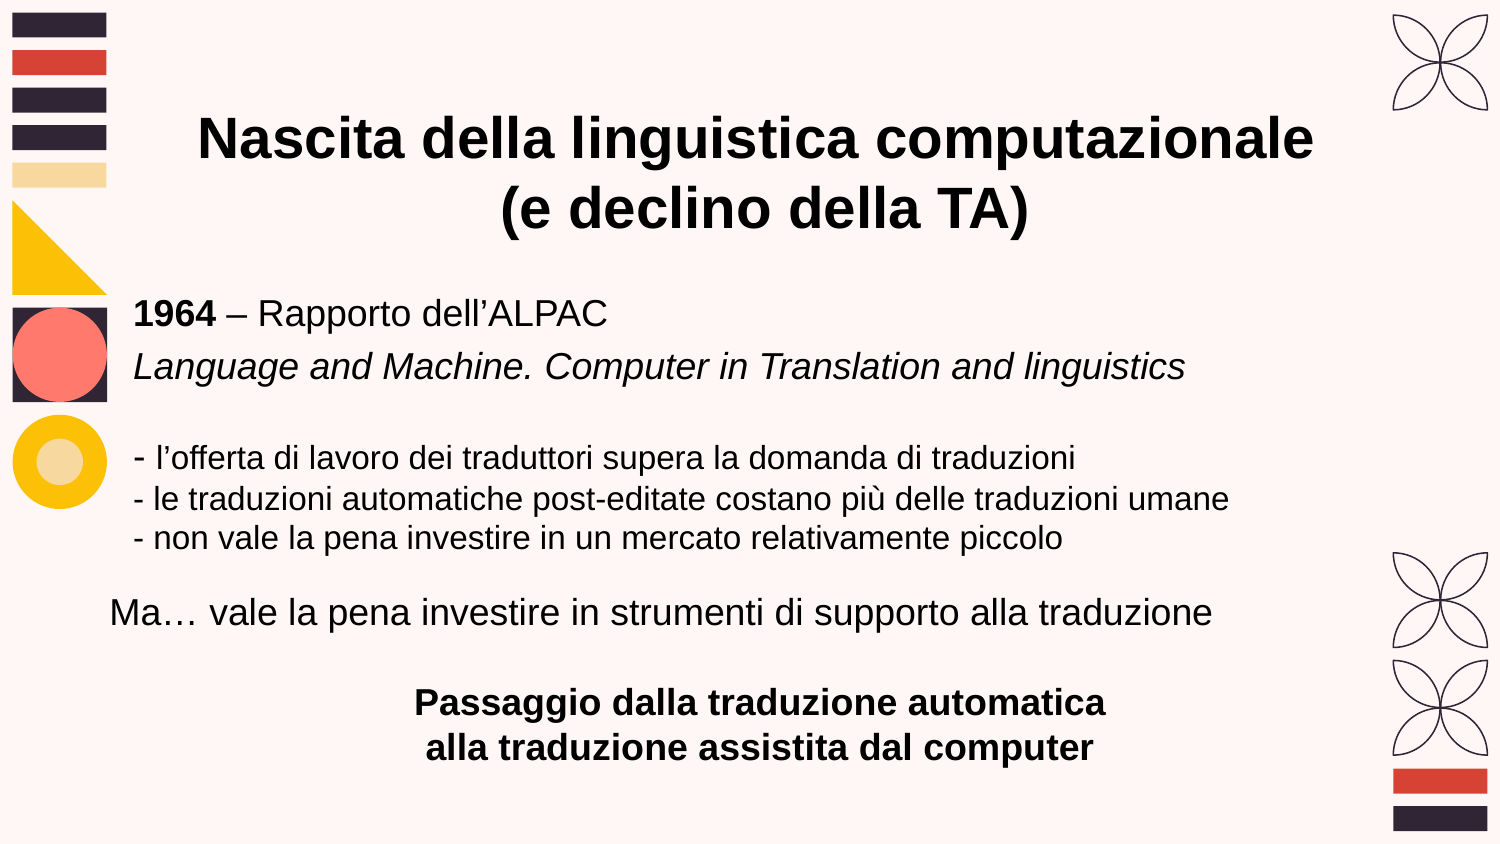

Nascita della linguistica computazionale
(e declino della TA)
1964 – Rapporto dell’ALPAC
Language and Machine. Computer in Translation and linguistics

- l’offerta di lavoro dei traduttori supera la domanda di traduzioni
- le traduzioni automatiche post-editate costano più delle traduzioni umane
- non vale la pena investire in un mercato relativamente piccolo
Ma… vale la pena investire in strumenti di supporto alla traduzione

Passaggio dalla traduzione automatica
alla traduzione assistita dal computer